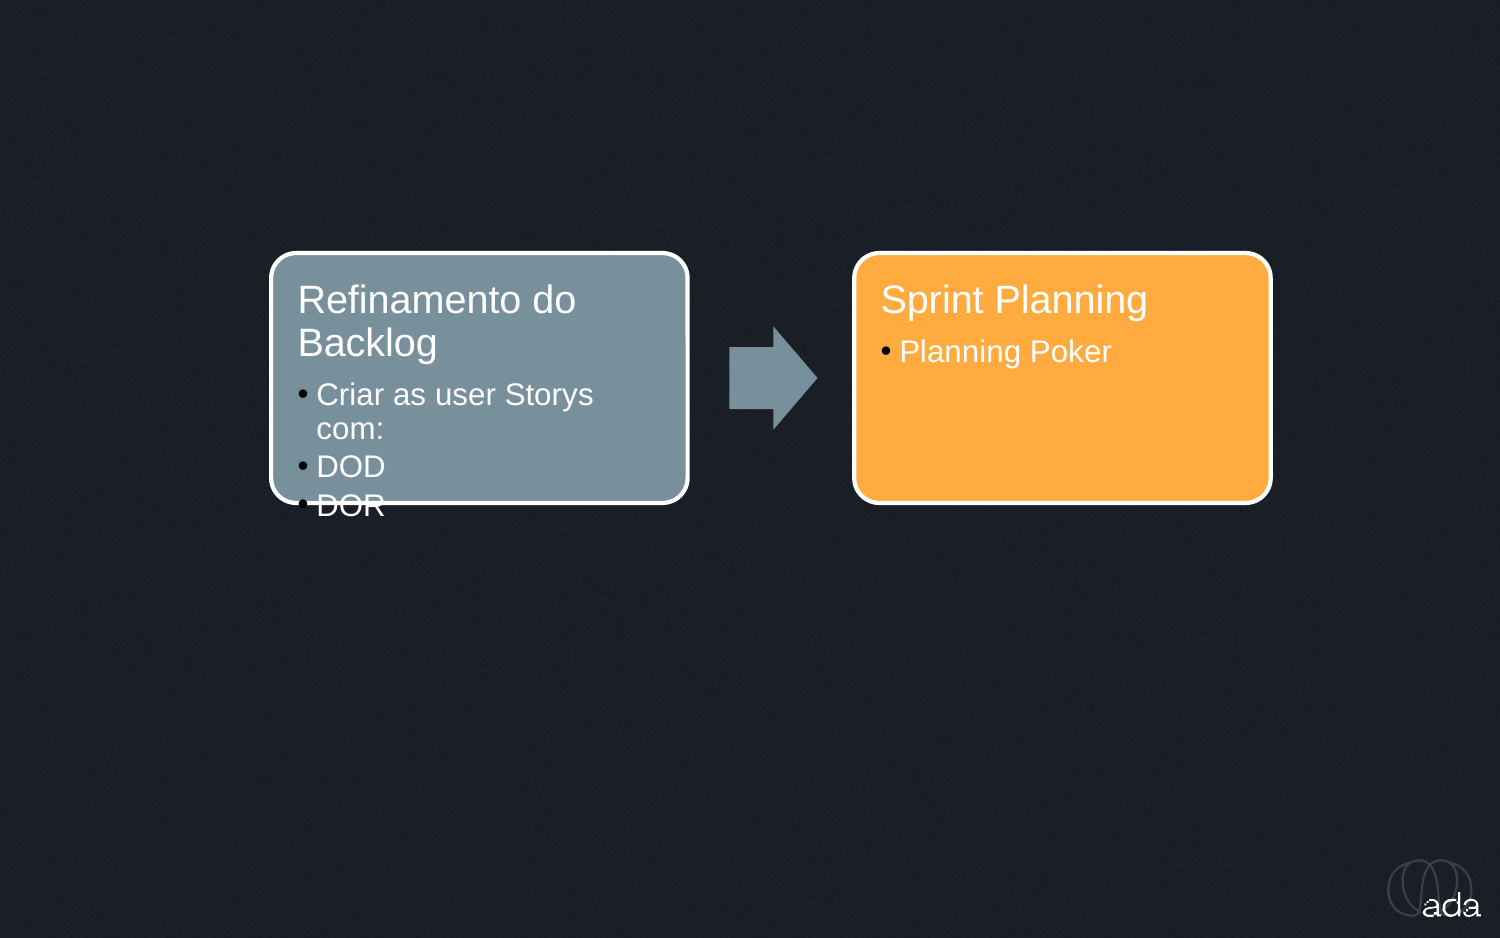

_ordem das tarefas
Refinamento do Backlog
Criar as user Storys com:
DOD
DOR

Sprint Planning
Planning Poker